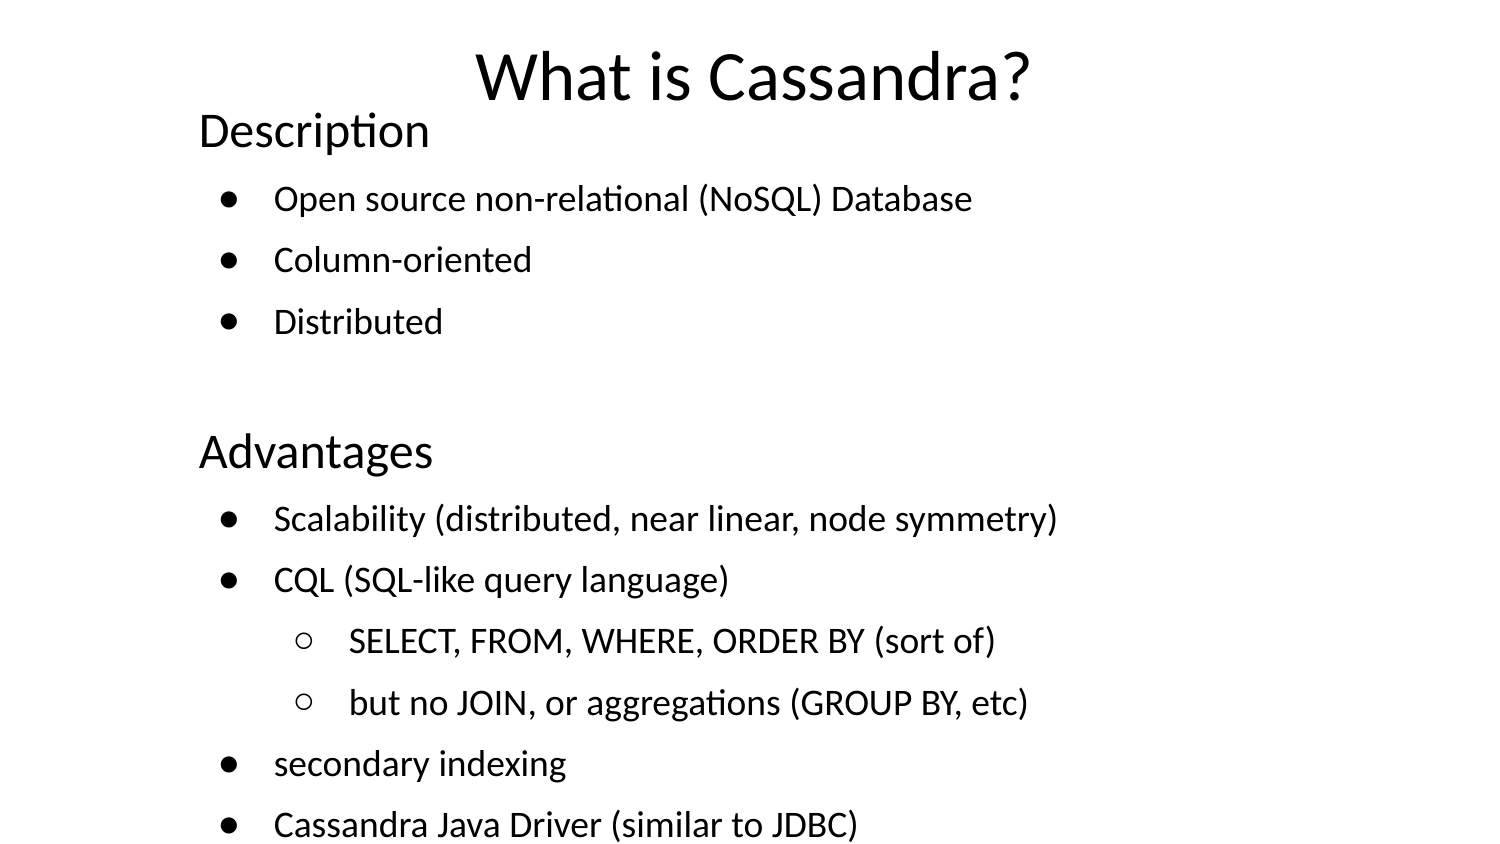

# What is Cassandra?
Description
Open source non-relational (NoSQL) Database
Column-oriented
Distributed

Advantages
Scalability (distributed, near linear, node symmetry)
CQL (SQL-like query language)
SELECT, FROM, WHERE, ORDER BY (sort of)
but no JOIN, or aggregations (GROUP BY, etc)
secondary indexing
Cassandra Java Driver (similar to JDBC)